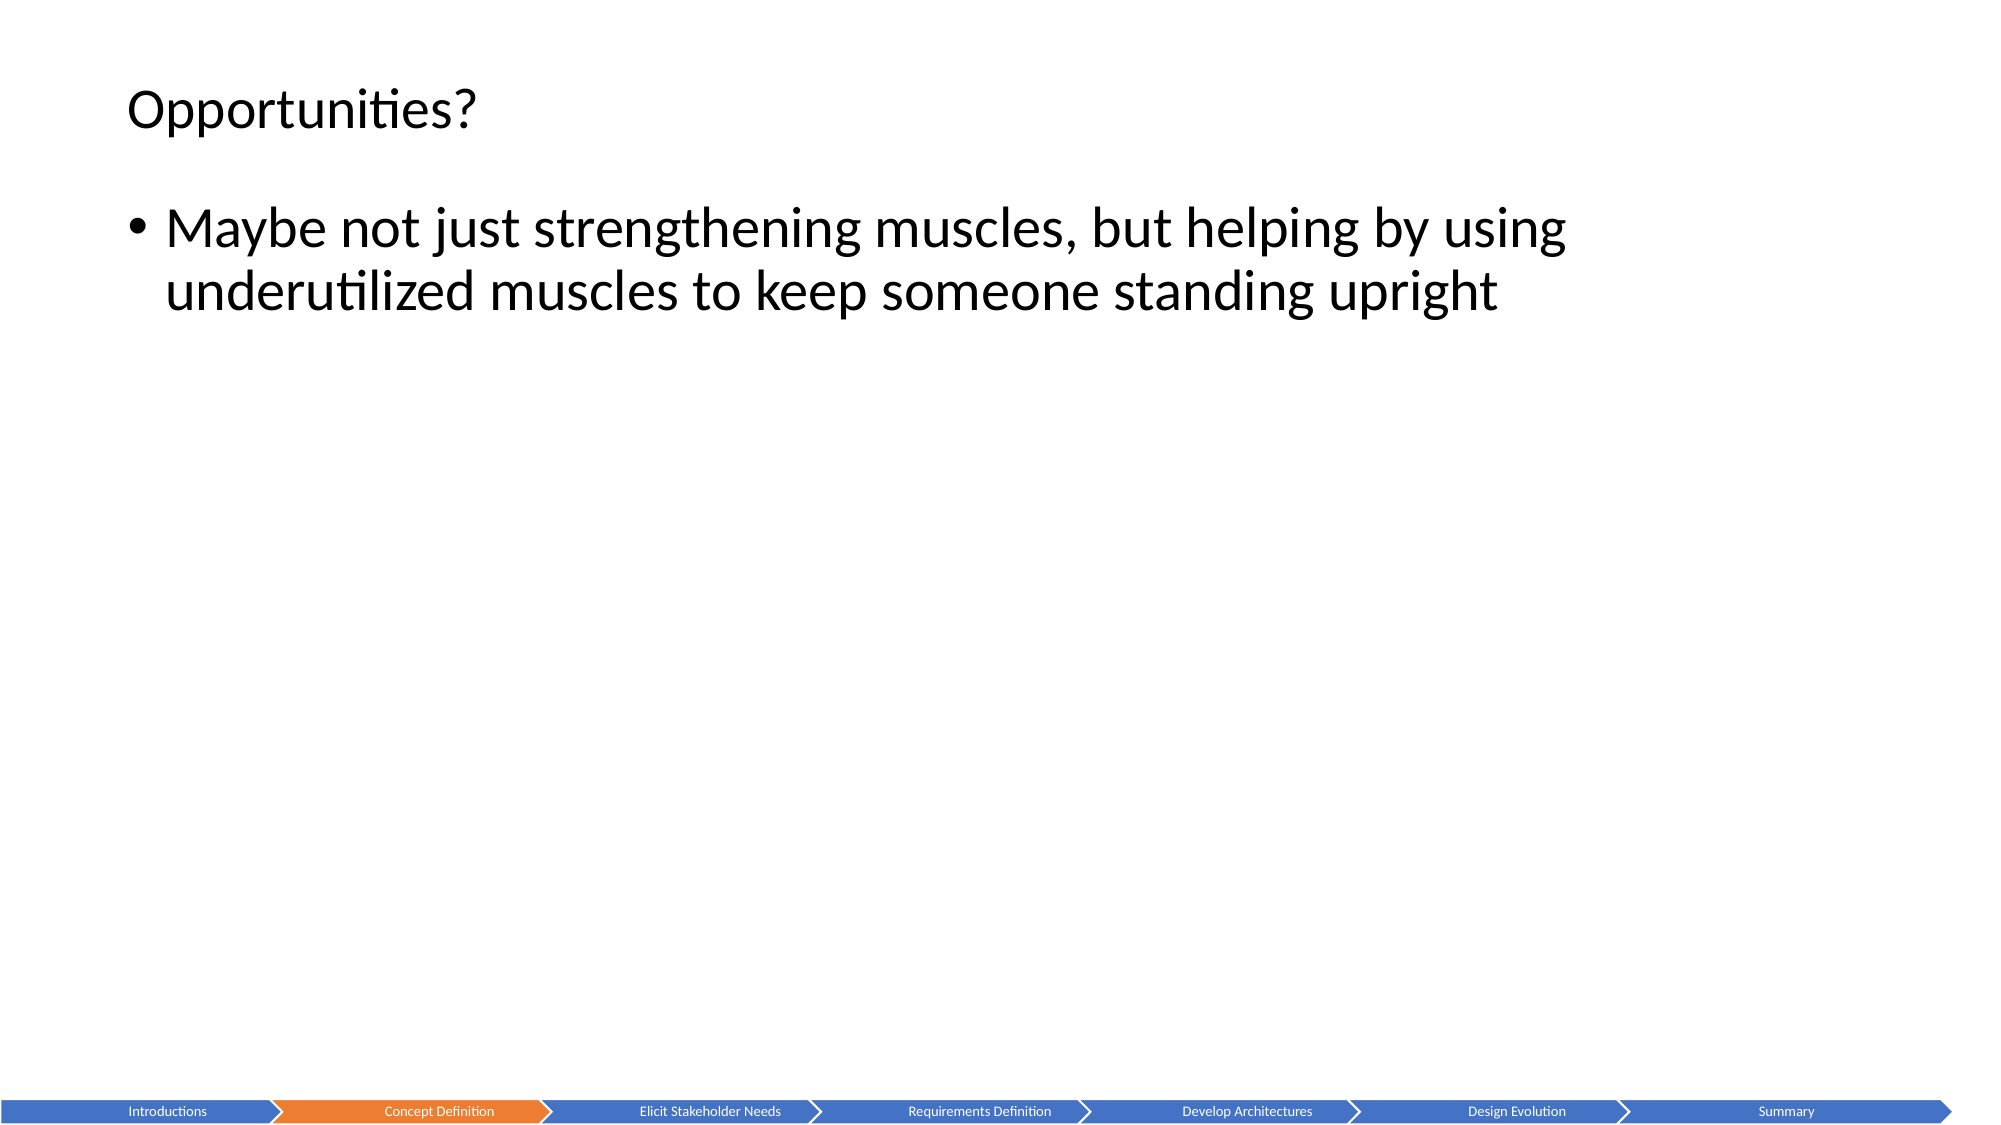

# Opportunities?
Maybe not just strengthening muscles, but helping by using underutilized muscles to keep someone standing upright
Introductions
Concept Definition
 Elicit Stakeholder Needs
 Requirements Definition
Develop Architectures
Design Evolution
Summary